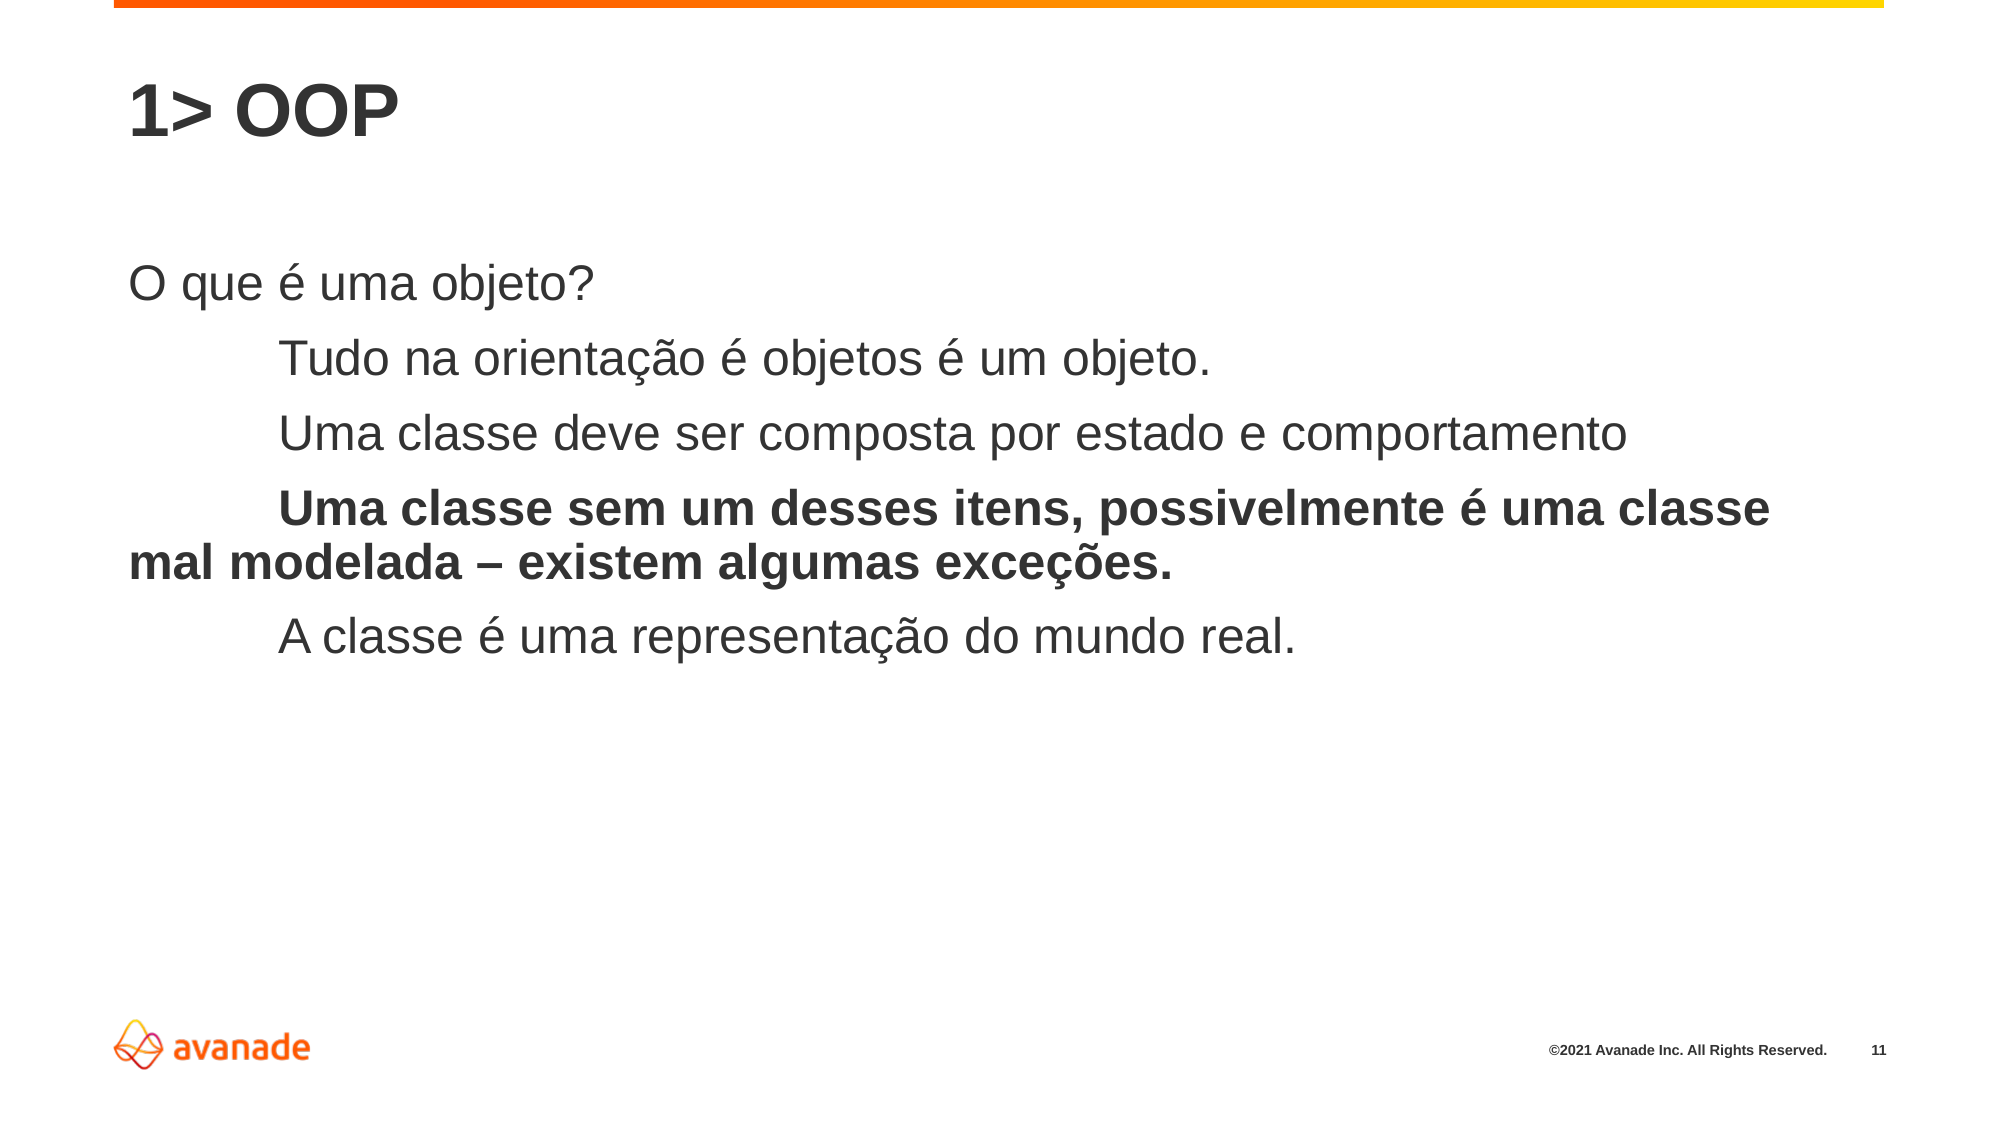

# 1> OOP
O que é uma objeto?
	Tudo na orientação é objetos é um objeto.
	Uma classe deve ser composta por estado e comportamento
	Uma classe sem um desses itens, possivelmente é uma classe mal modelada – existem algumas exceções.
	A classe é uma representação do mundo real.